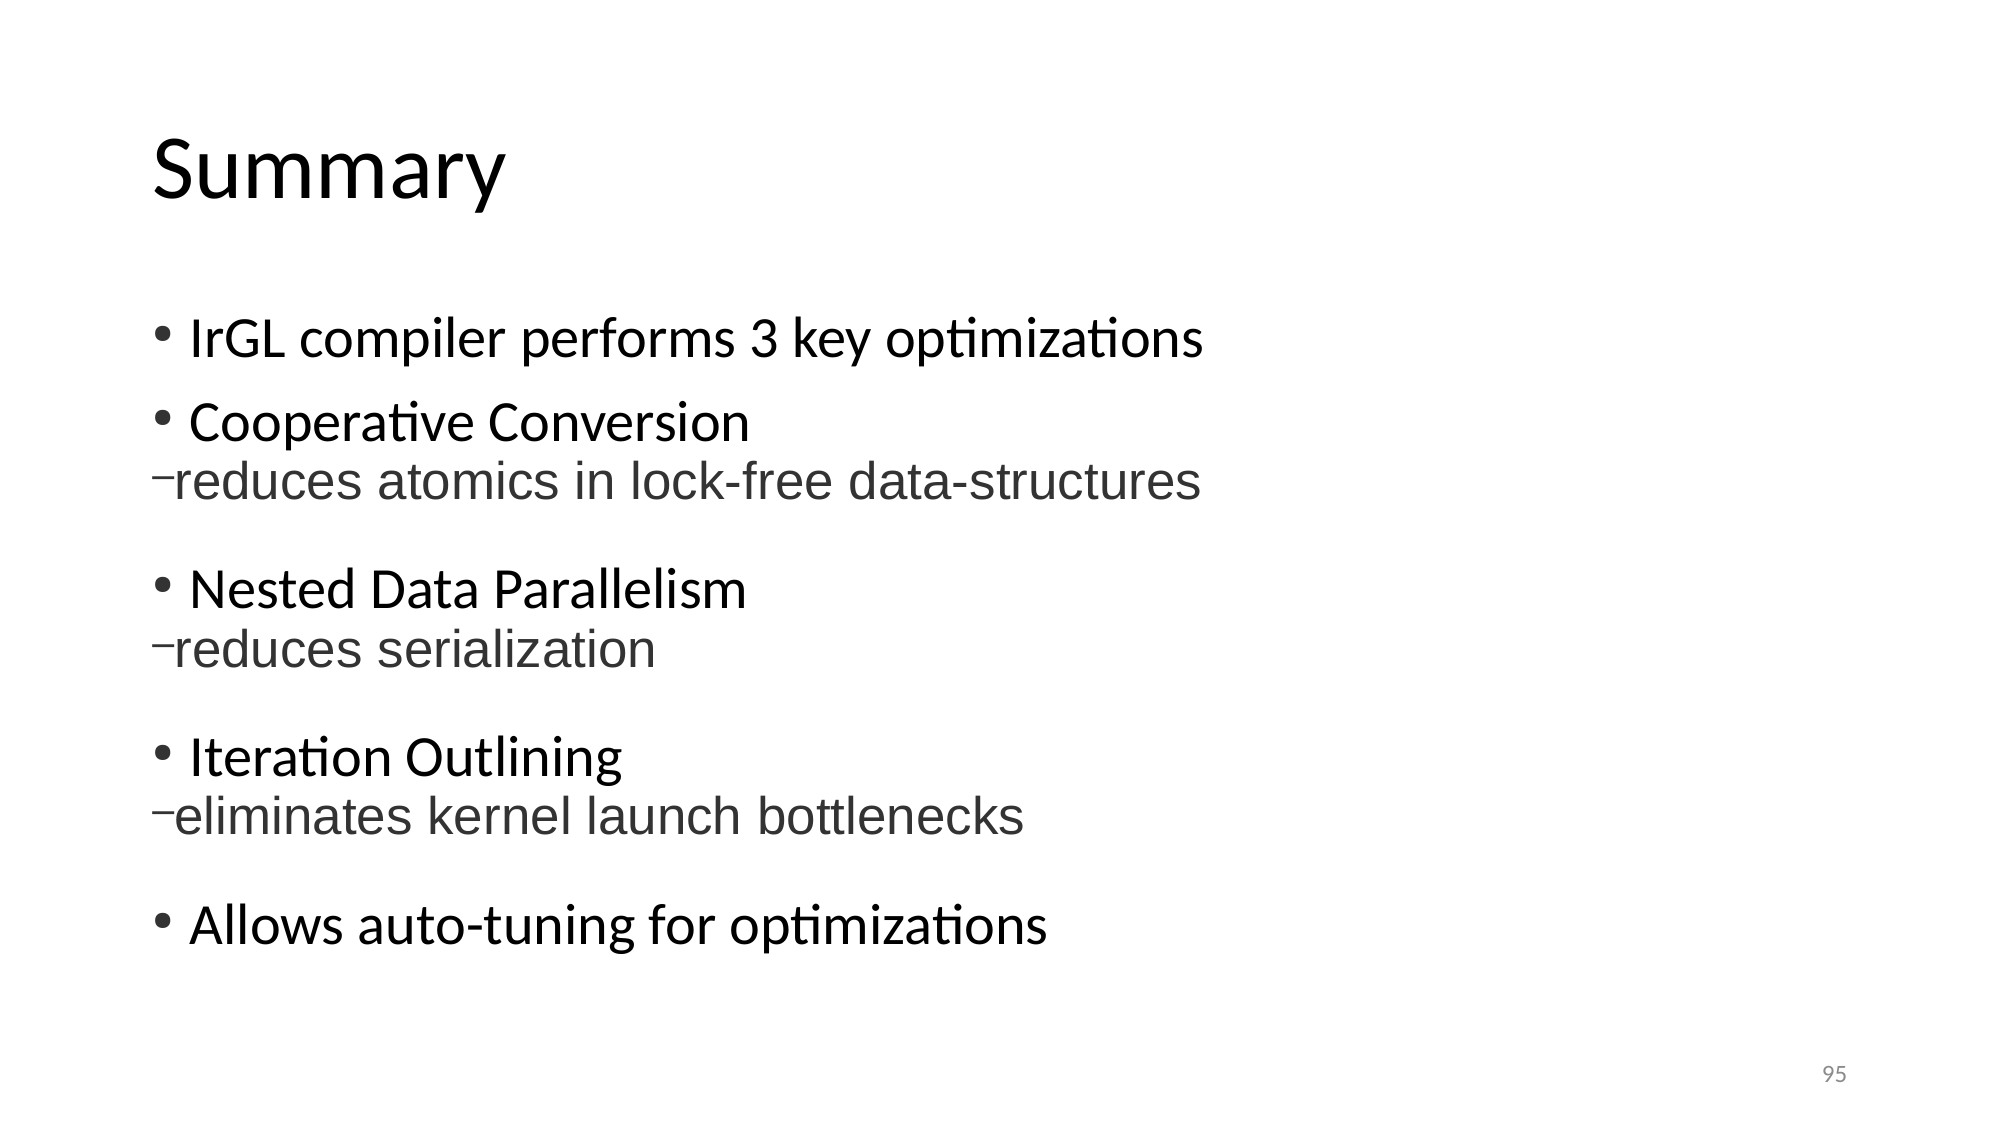

Summary
IrGL compiler performs 3 key optimizations
Cooperative Conversion
reduces atomics in lock-free data-structures
Nested Data Parallelism
reduces serialization
Iteration Outlining
eliminates kernel launch bottlenecks
Allows auto-tuning for optimizations
95